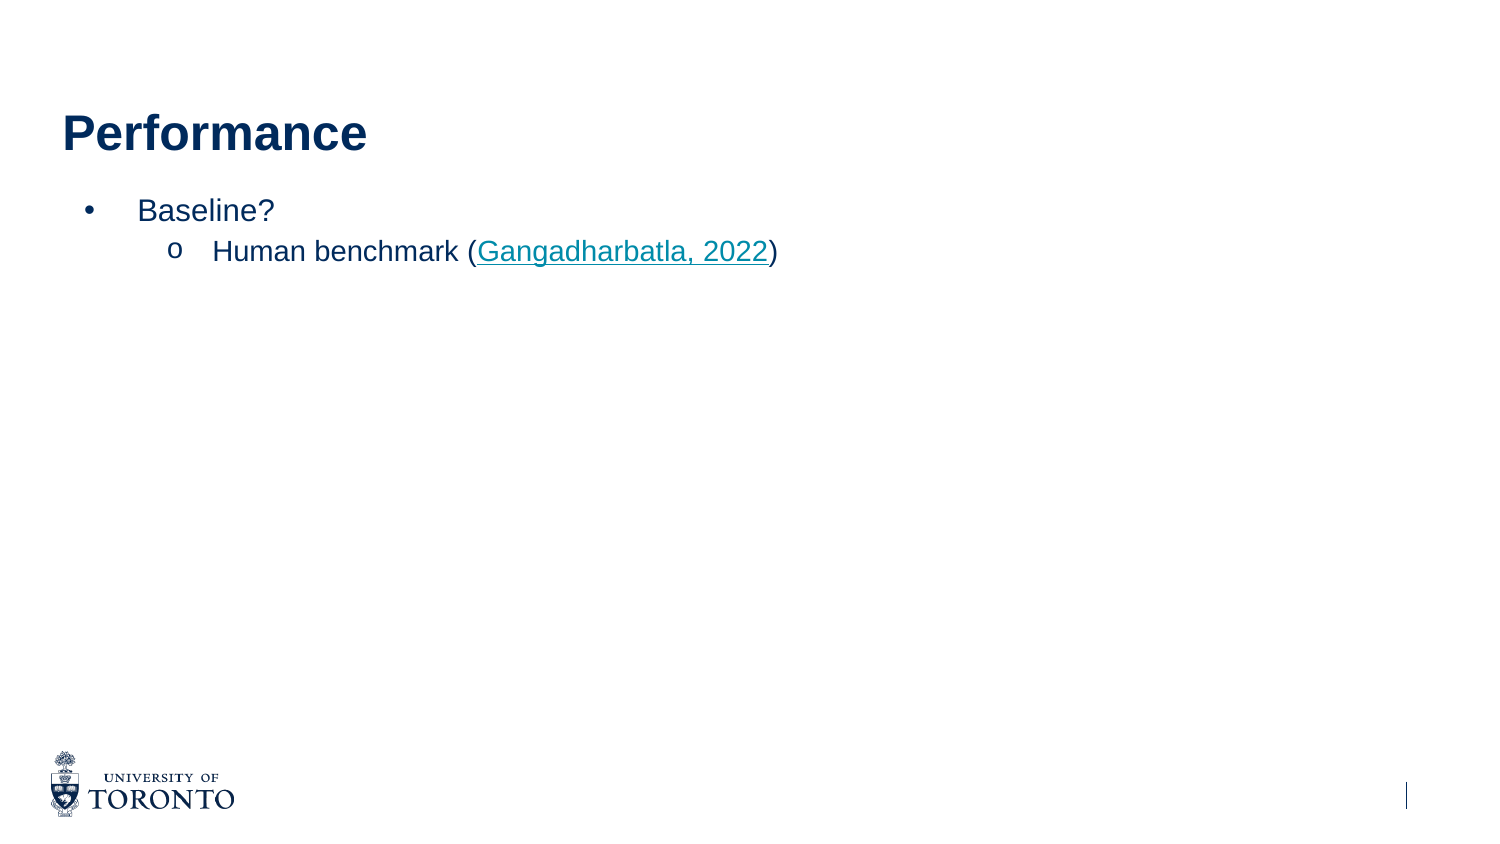

# Performance
Baseline?
Human benchmark (Gangadharbatla, 2022)